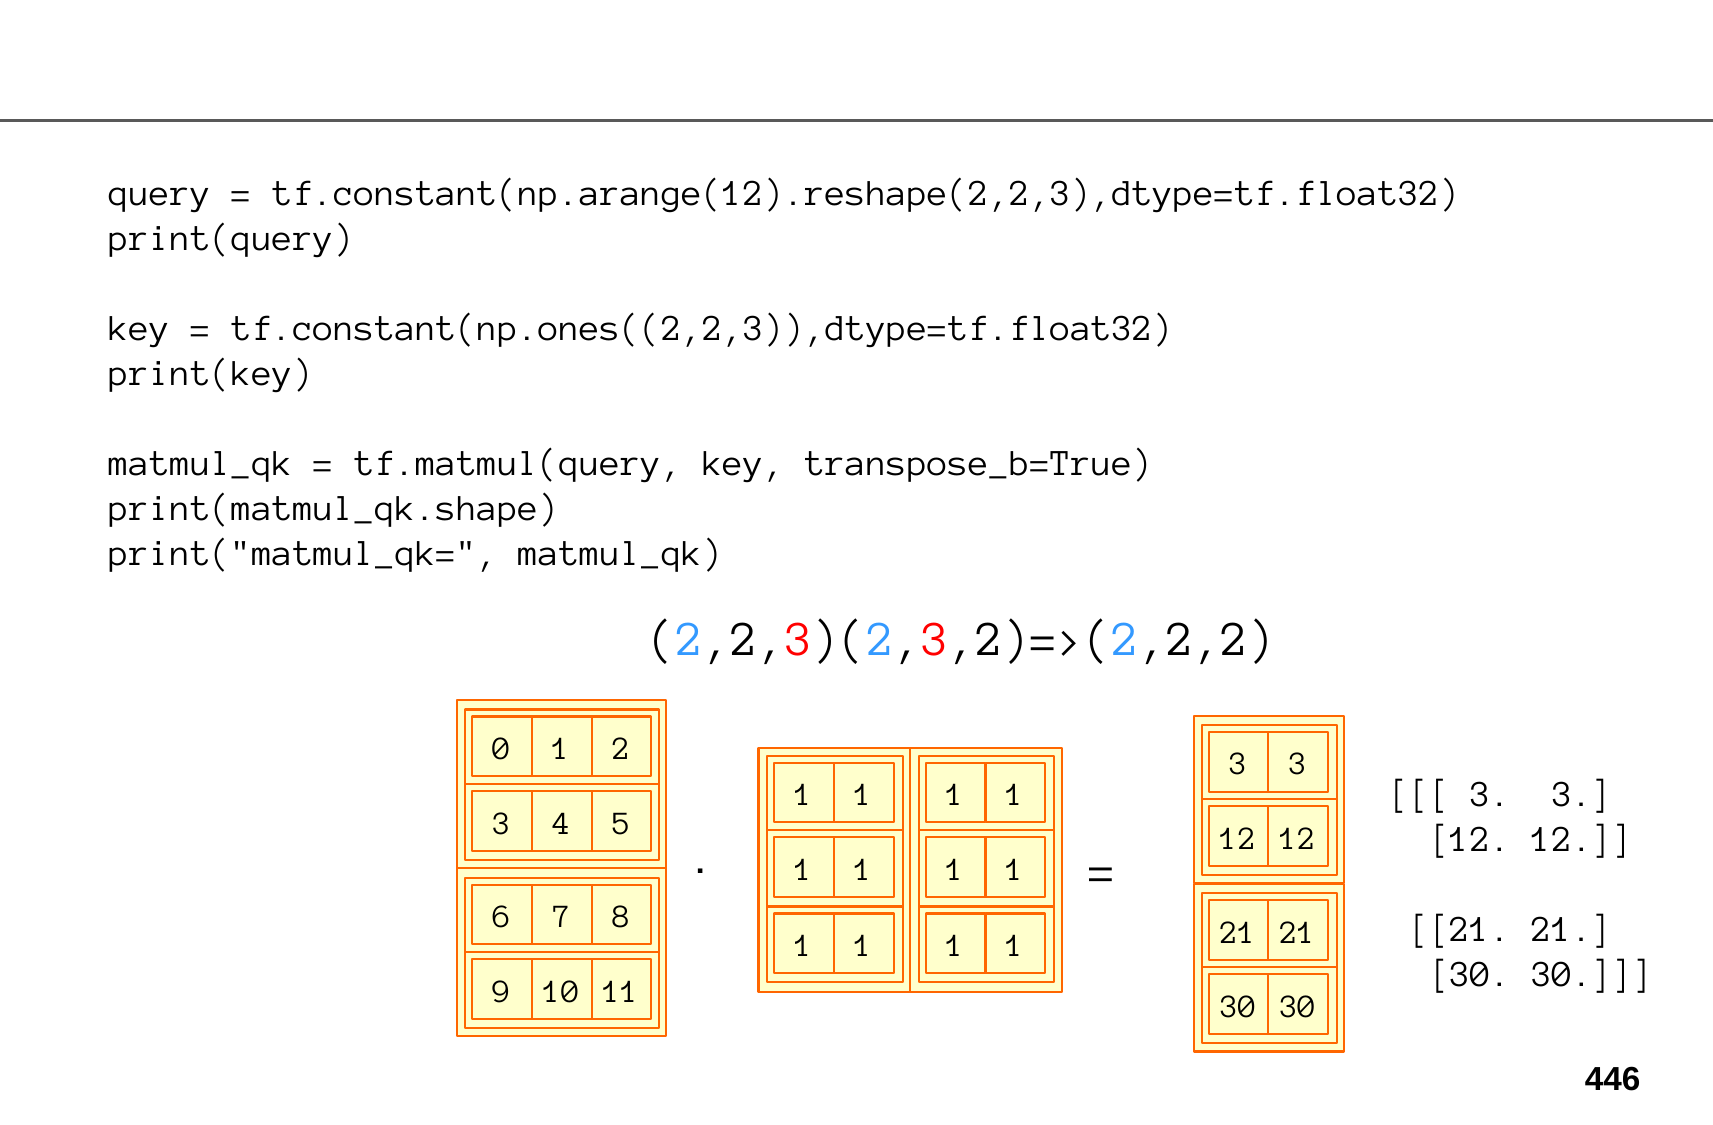

query = tf.constant(np.arange(12).reshape(2,2,3),dtype=tf.float32)
print(query)

key = tf.constant(np.ones((2,2,3)),dtype=tf.float32)
print(key)

matmul_qk = tf.matmul(query, key, transpose_b=True)
print(matmul_qk.shape)
print("matmul_qk=", matmul_qk)
(2,2,3)(2,3,2)=>(2,2,2)

0
1
2

3
3

[[[ 3.  3.]
  [12. 12.]]

 [[21. 21.]
  [30. 30.]]]
1
1
1
1

3
4
5

12
12
.
=

1
1
1
1

6
7
8

21
21

1
1
1
1

9
10
11

30
30